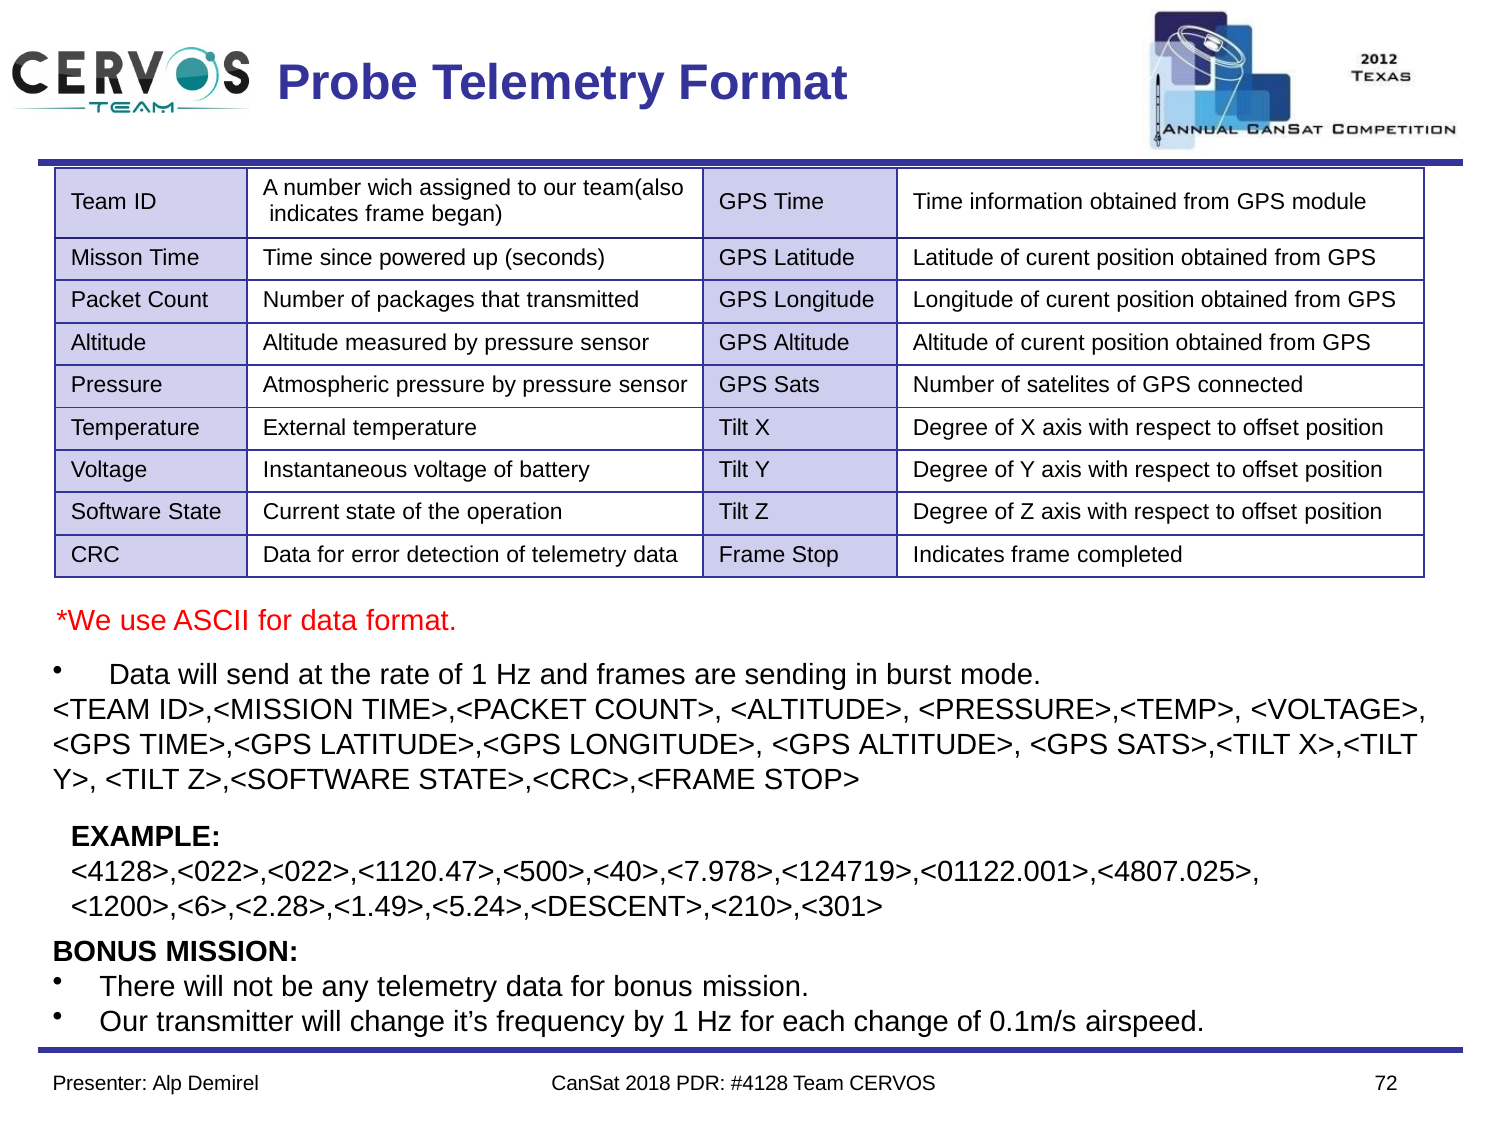

Team Logo
Here
(If You Want)

# Probe Telemetry Format

| Team ID | A number wich assigned to our team(also indicates frame began) | GPS Time | Time information obtained from GPS module |
| --- | --- | --- | --- |
| Misson Time | Time since powered up (seconds) | GPS Latitude | Latitude of curent position obtained from GPS |
| Packet Count | Number of packages that transmitted | GPS Longitude | Longitude of curent position obtained from GPS |
| Altitude | Altitude measured by pressure sensor | GPS Altitude | Altitude of curent position obtained from GPS |
| Pressure | Atmospheric pressure by pressure sensor | GPS Sats | Number of satelites of GPS connected |
| Temperature | External temperature | Tilt X | Degree of X axis with respect to offset position |
| Voltage | Instantaneous voltage of battery | Tilt Y | Degree of Y axis with respect to offset position |
| Software State | Current state of the operation | Tilt Z | Degree of Z axis with respect to offset position |
| CRC | Data for error detection of telemetry data | Frame Stop | Indicates frame completed |
*We use ASCII for data format.
Data will send at the rate of 1 Hz and frames are sending in burst mode.
<TEAM ID>,<MISSION TIME>,<PACKET COUNT>, <ALTITUDE>, <PRESSURE>,<TEMP>, <VOLTAGE>,
<GPS TIME>,<GPS LATITUDE>,<GPS LONGITUDE>, <GPS ALTITUDE>, <GPS SATS>,<TILT X>,<TILT  Y>, <TILT Z>,<SOFTWARE STATE>,<CRC>,<FRAME STOP>
EXAMPLE:
<4128>,<022>,<022>,<1120.47>,<500>,<40>,<7.978>,<124719>,<01122.001>,<4807.025>,
<1200>,<6>,<2.28>,<1.49>,<5.24>,<DESCENT>,<210>,<301>
BONUS MISSION:
There will not be any telemetry data for bonus mission.
Our transmitter will change it’s frequency by 1 Hz for each change of 0.1m/s airspeed.
72
Presenter: Alp Demirel
CanSat 2018 PDR: #4128 Team CERVOS